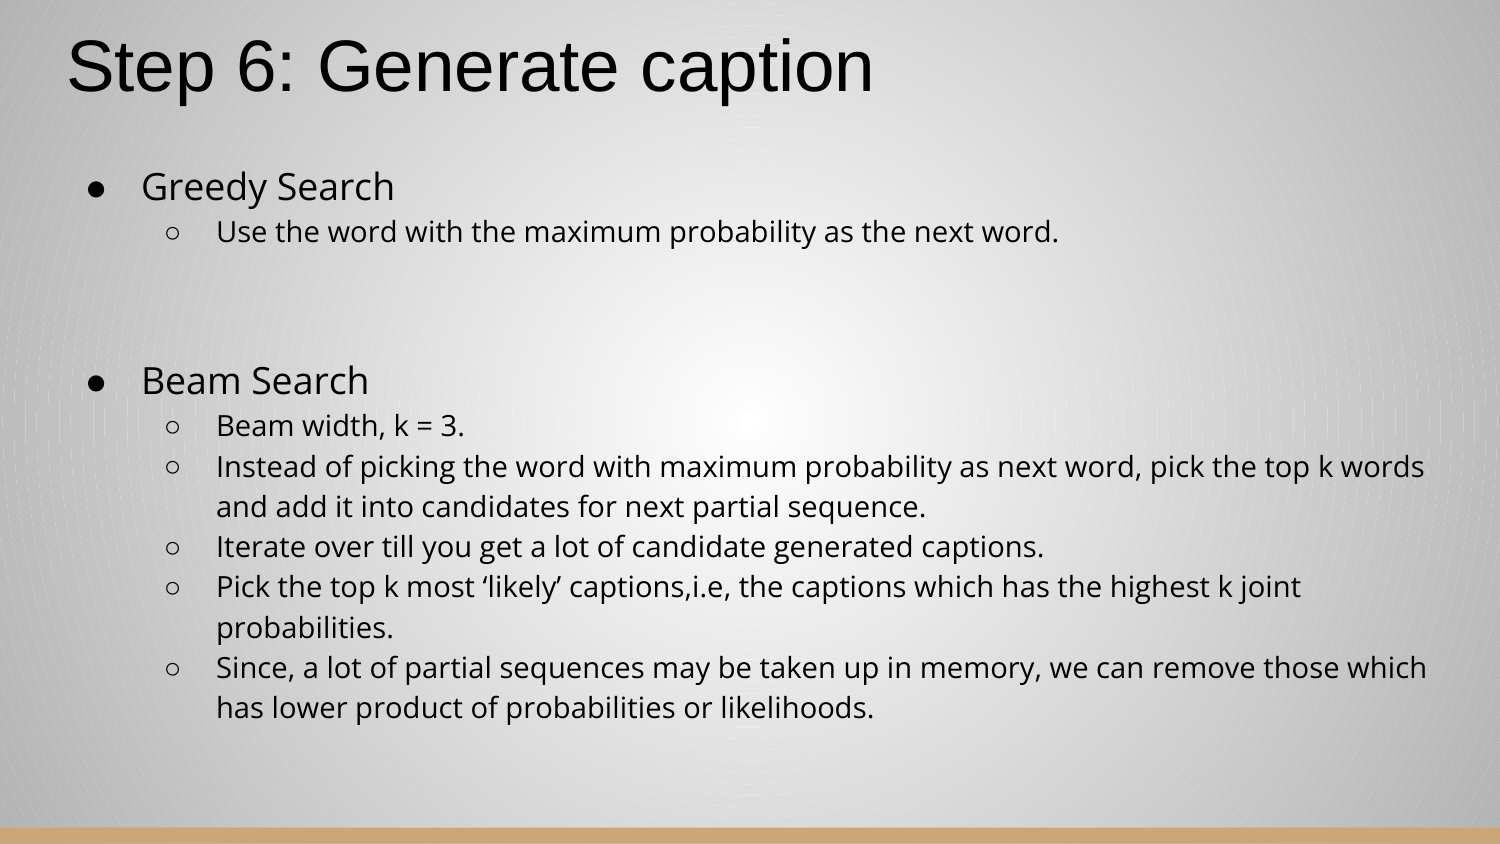

# Step 6: Generate caption
Greedy Search
Use the word with the maximum probability as the next word.

Beam Search
Beam width, k = 3.
Instead of picking the word with maximum probability as next word, pick the top k words and add it into candidates for next partial sequence.
Iterate over till you get a lot of candidate generated captions.
Pick the top k most ‘likely’ captions,i.e, the captions which has the highest k joint probabilities.
Since, a lot of partial sequences may be taken up in memory, we can remove those which has lower product of probabilities or likelihoods.